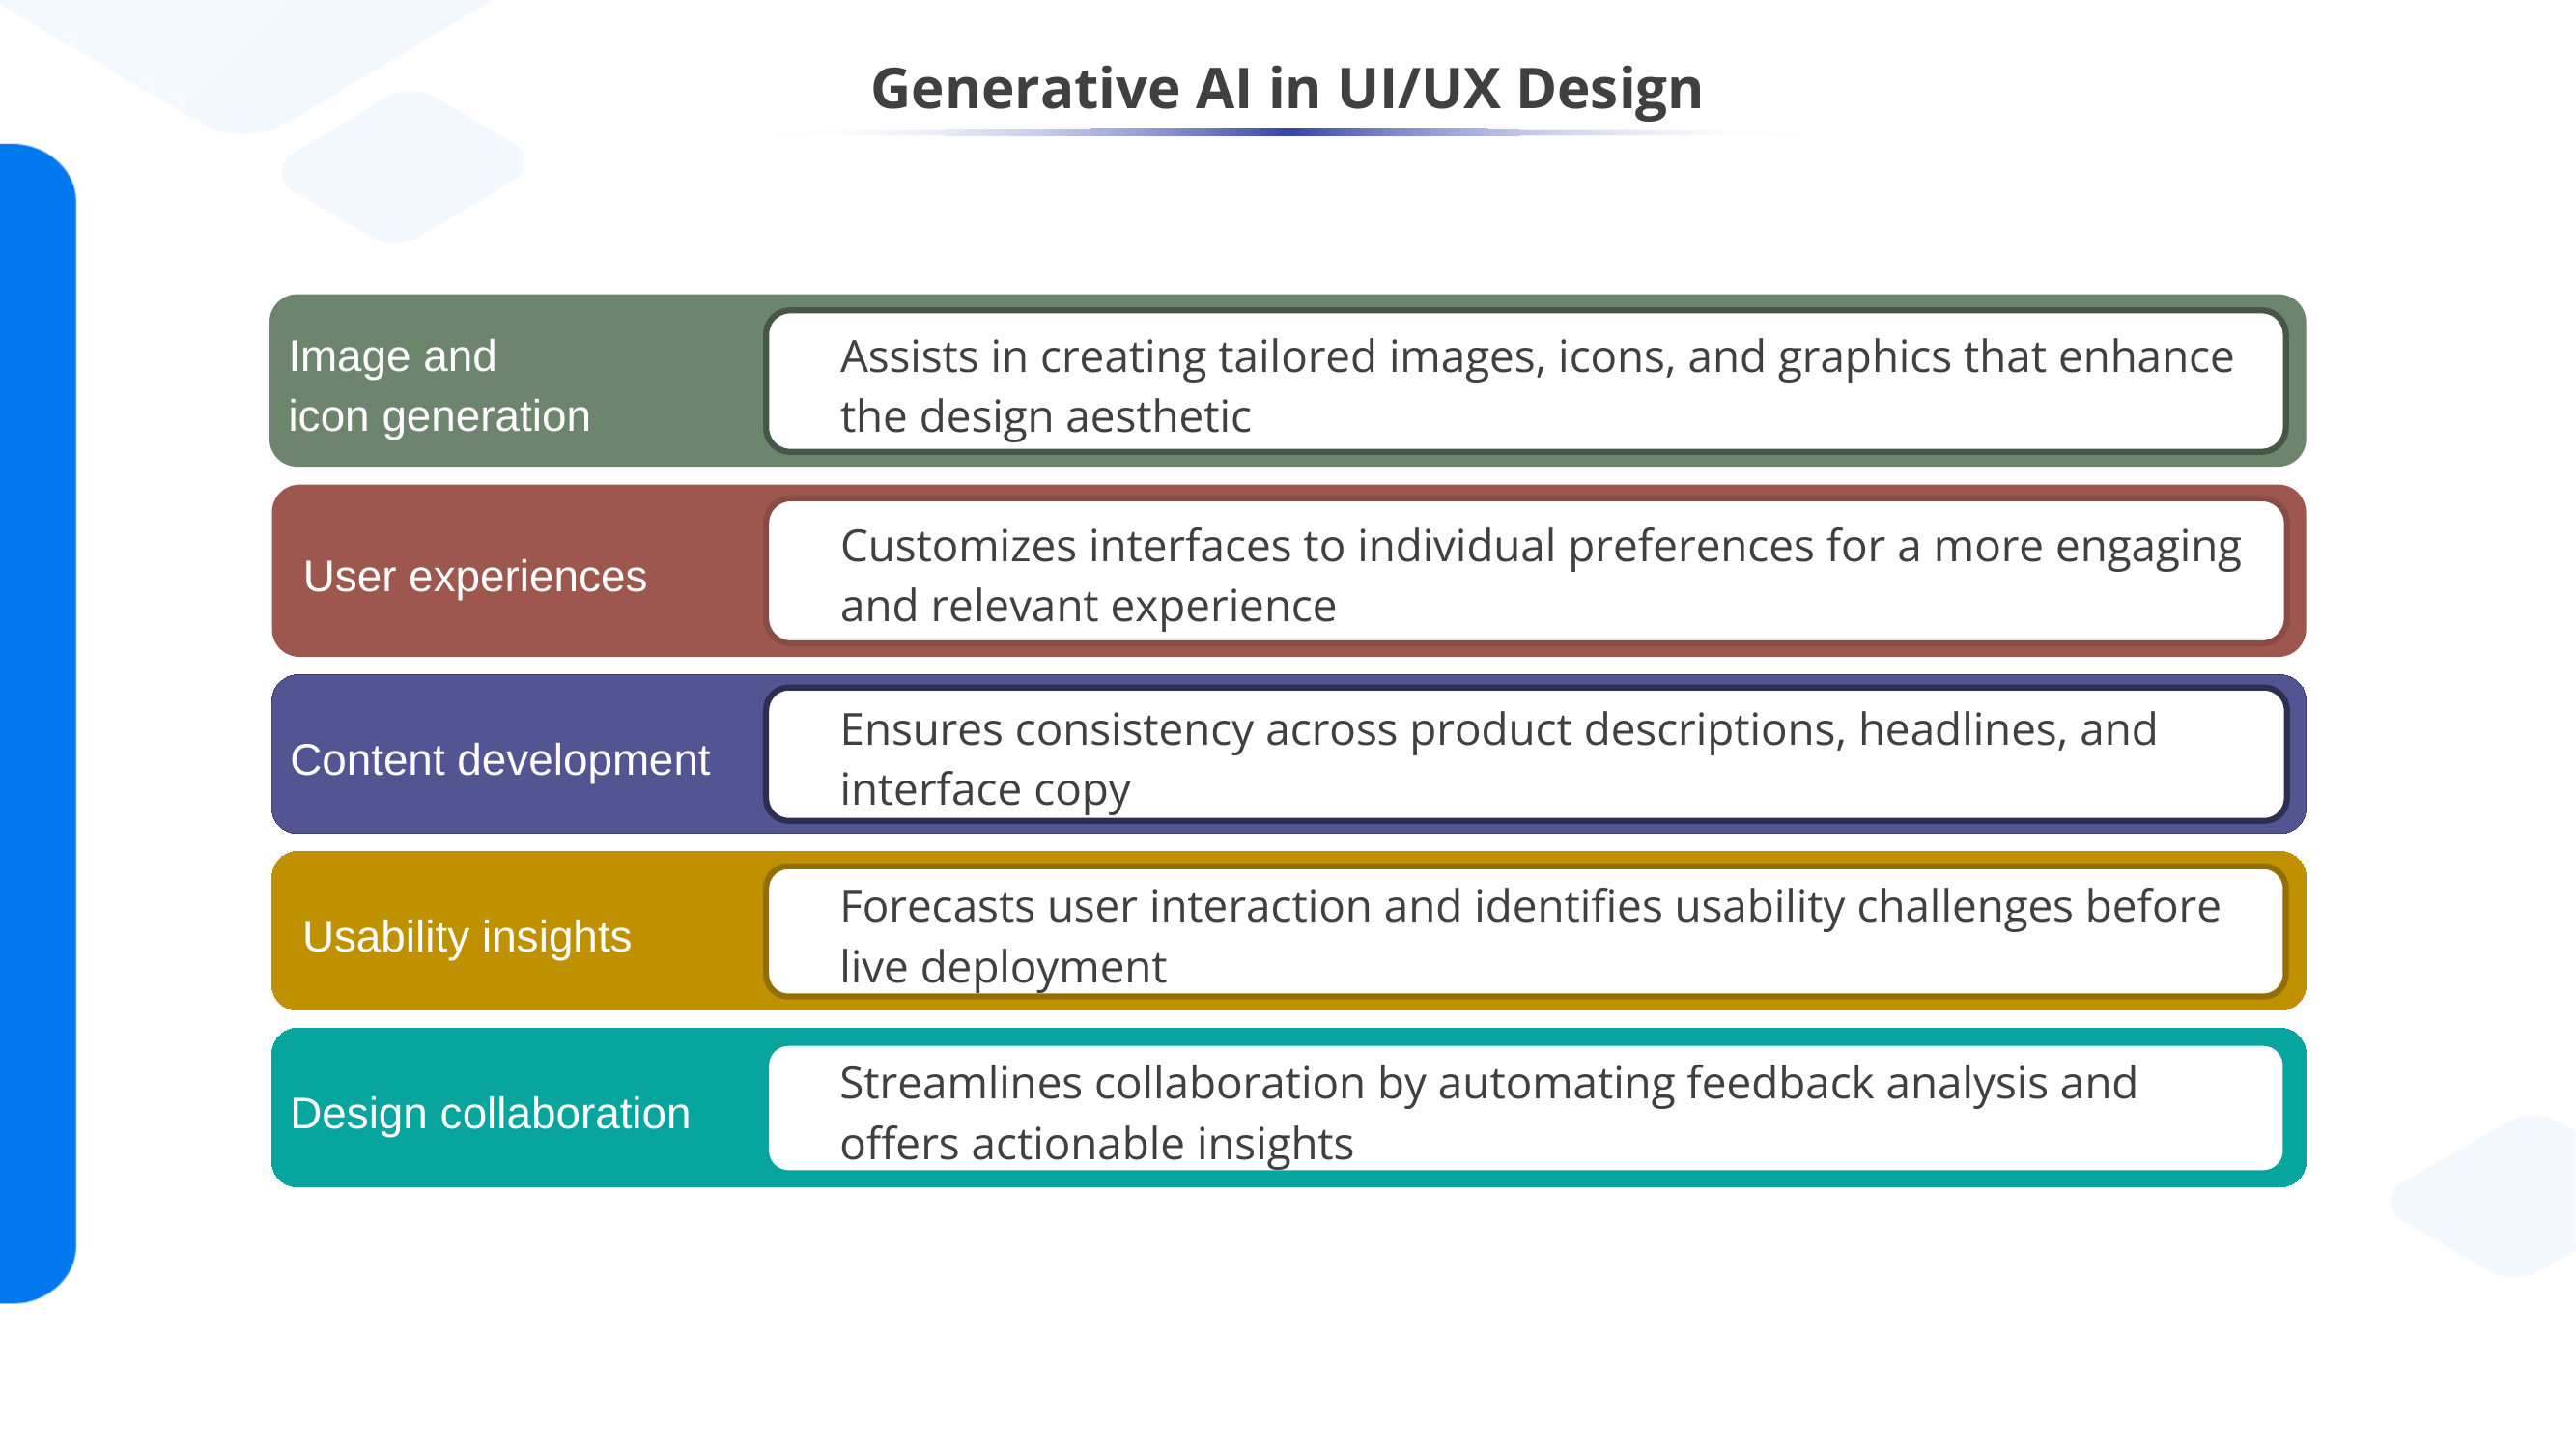

# Generative AI in UI/UX Design

Image and
icon generation
Assists in creating tailored images, icons, and graphics that enhance the design aesthetic
 User experiences
Customizes interfaces to individual preferences for a more engaging and relevant experience
Content development
Ensures consistency across product descriptions, headlines, and interface copy
 Usability insights
Forecasts user interaction and identifies usability challenges before
live deployment
Design collaboration

Streamlines collaboration by automating feedback analysis and offers actionable insights